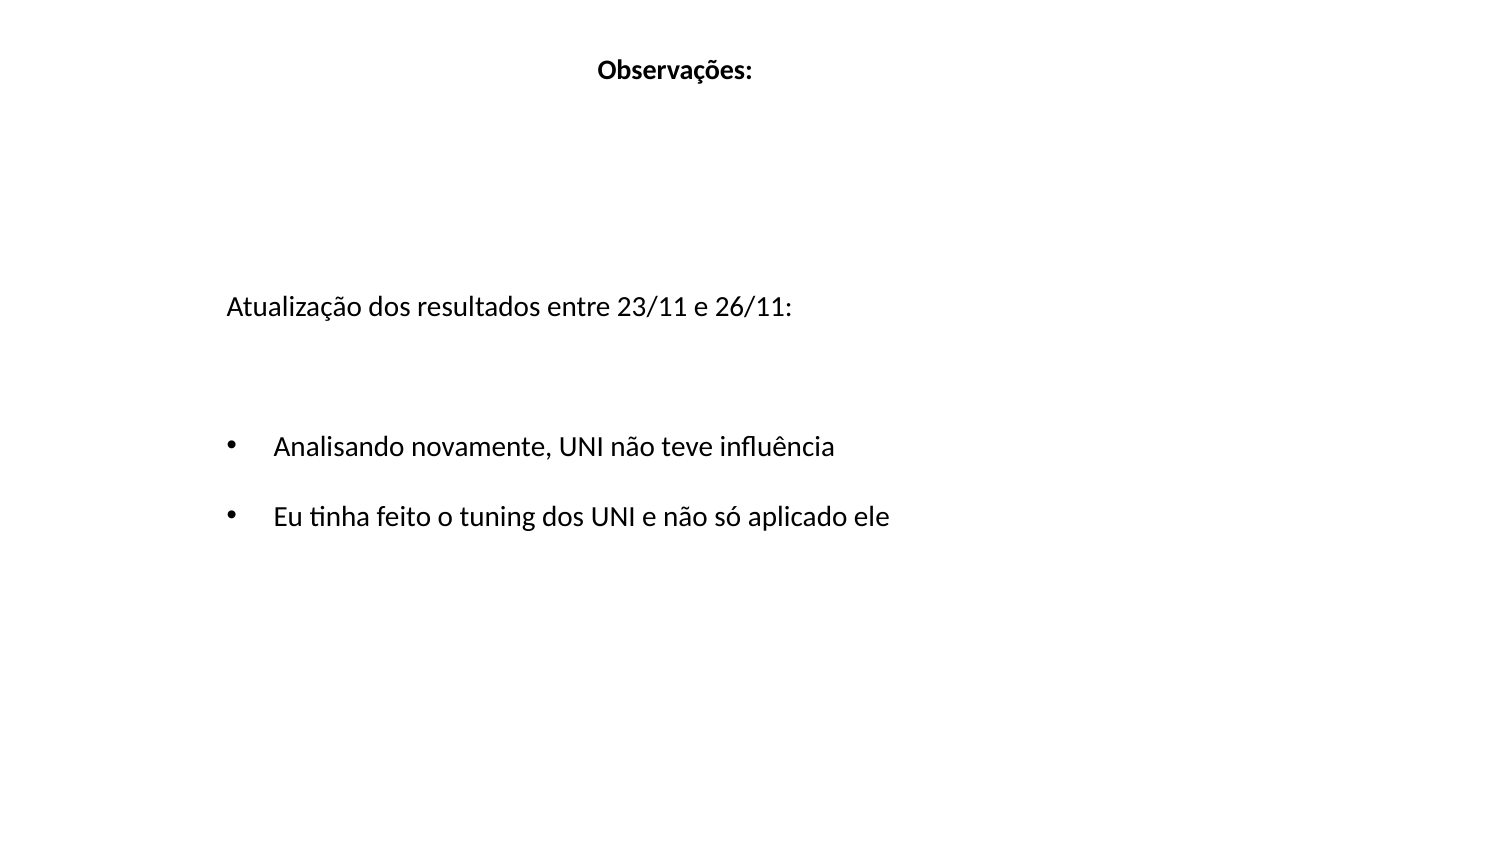

Observações:
Atualização dos resultados entre 23/11 e 26/11:

Analisando novamente, UNI não teve influência
Eu tinha feito o tuning dos UNI e não só aplicado ele